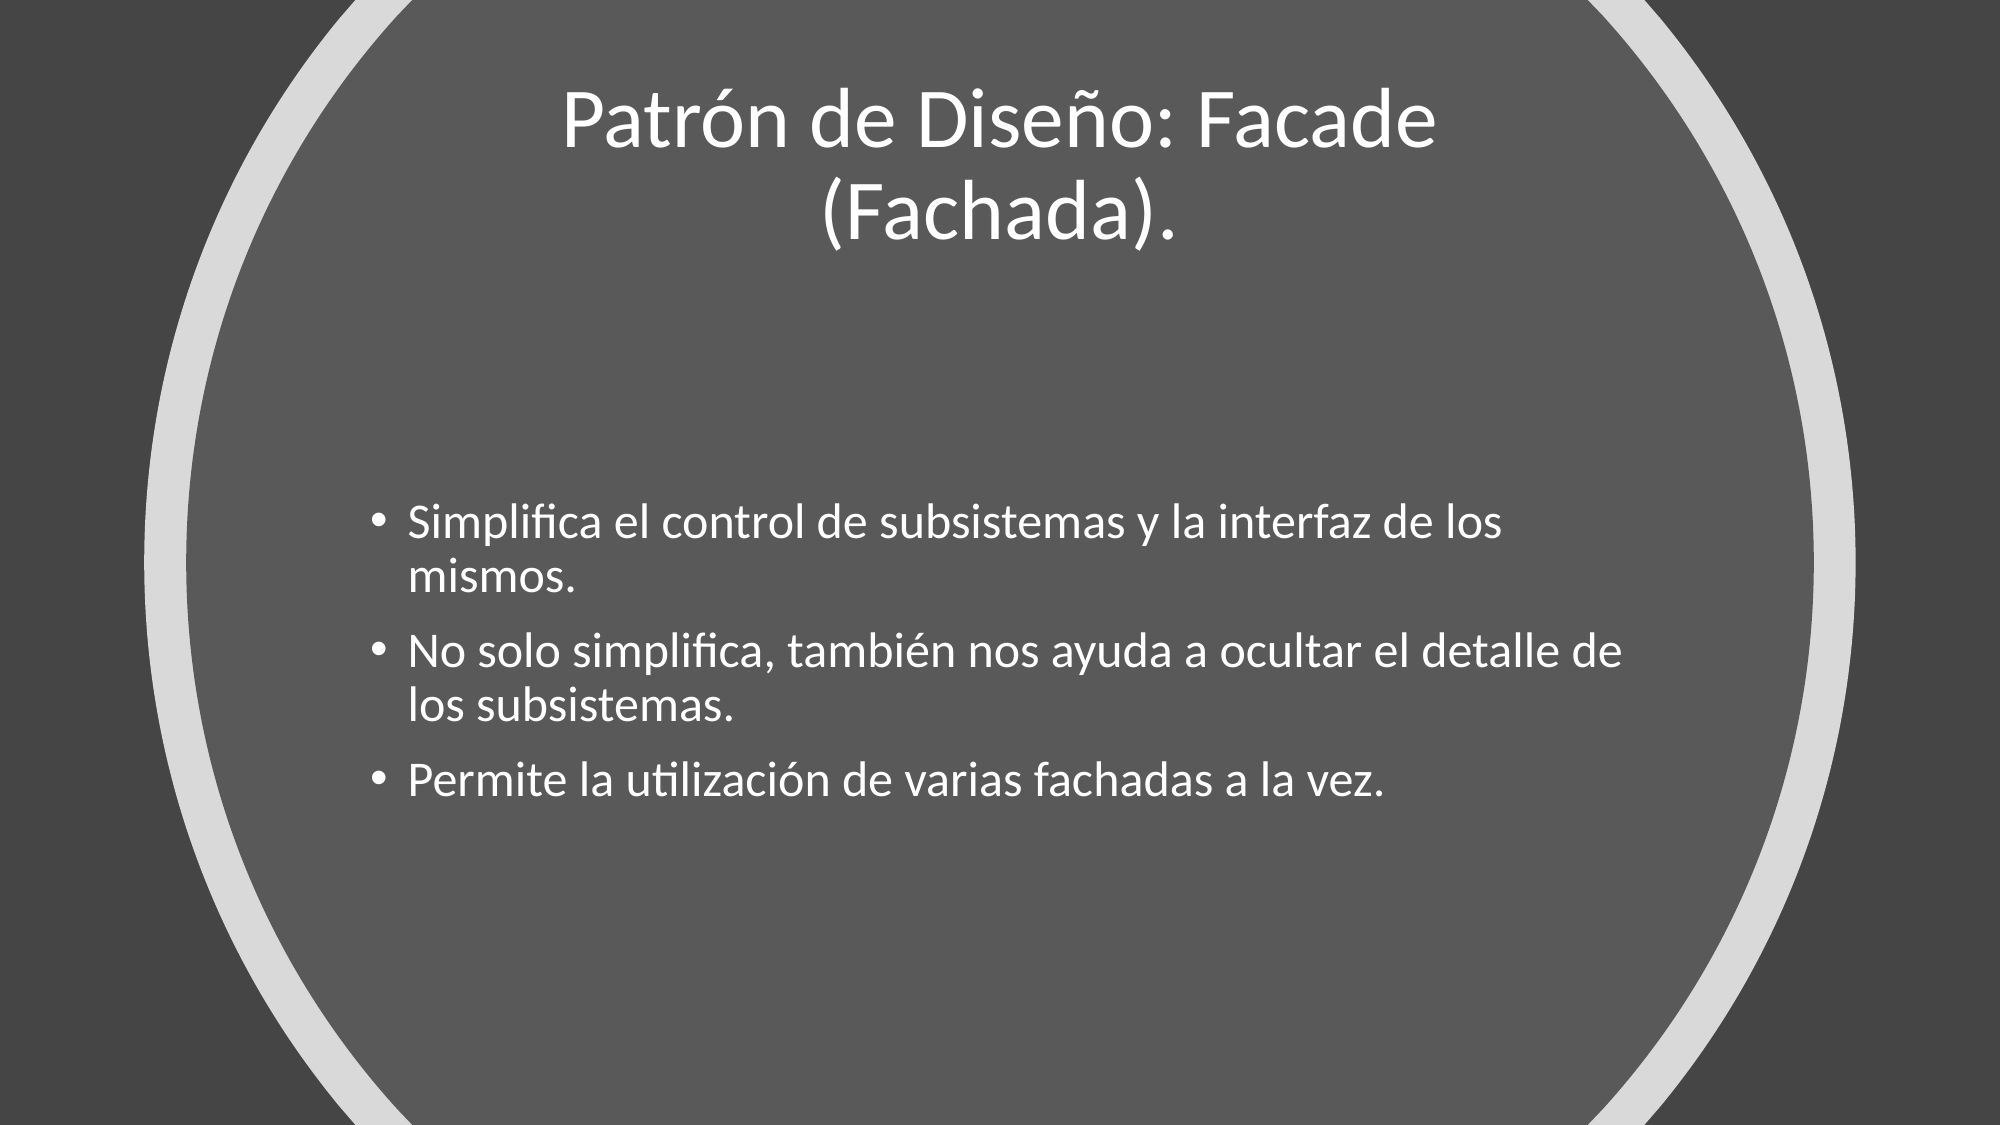

# Patrón de Diseño: Facade (Fachada).
Simplifica el control de subsistemas y la interfaz de los mismos.
No solo simplifica, también nos ayuda a ocultar el detalle de los subsistemas.
Permite la utilización de varias fachadas a la vez.